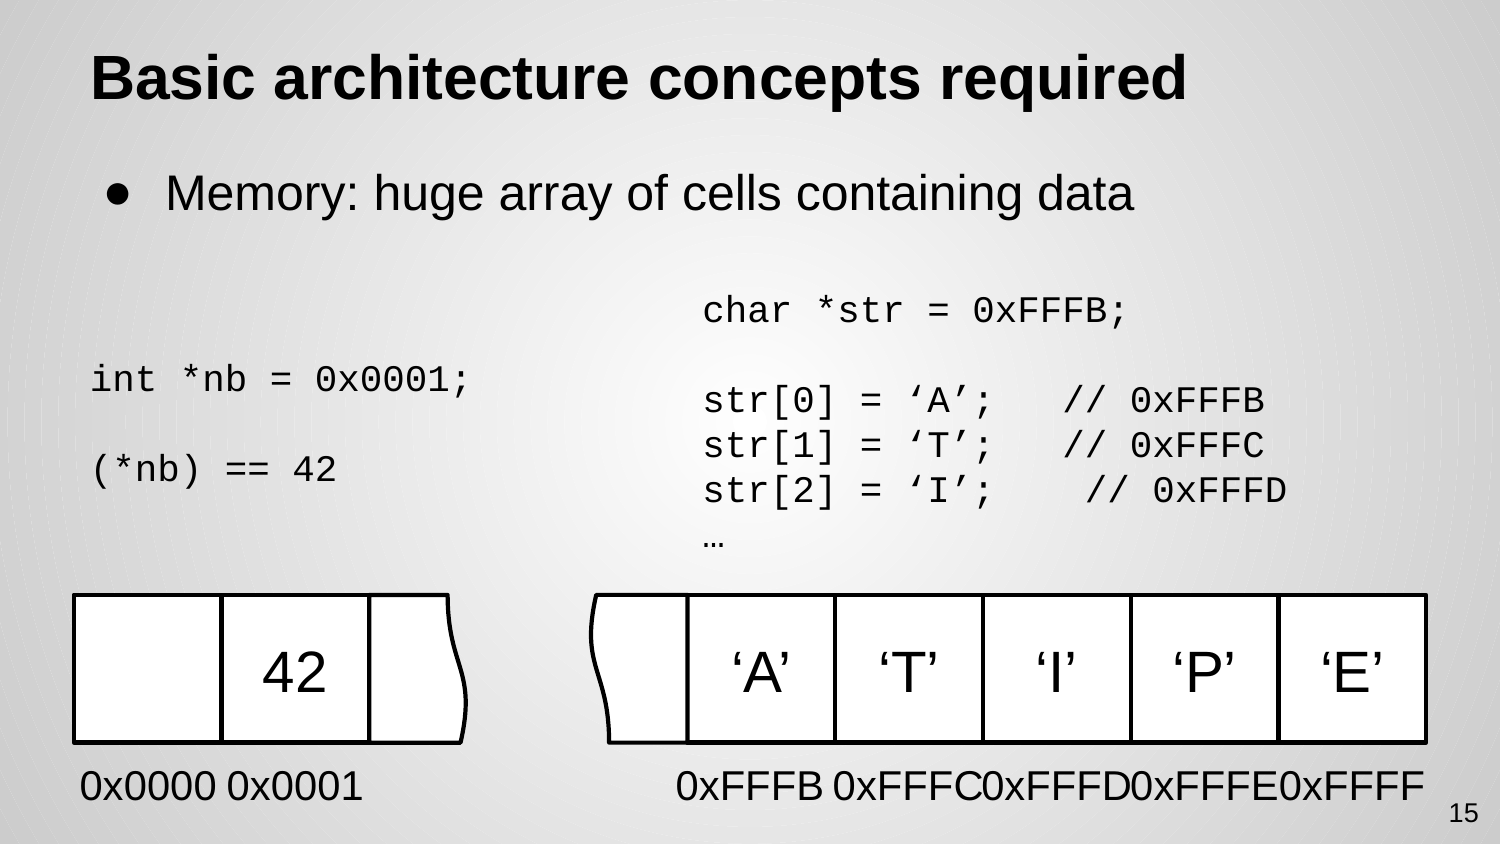

# Basic architecture concepts required
Memory: huge array of cells containing data

char *str = 0xFFFB;

str[0] = ‘A’;   // 0xFFFB
str[1] = ‘T’;   // 0xFFFC
str[2] = ‘I’;    // 0xFFFD
…
int *nb = 0x0001;

(*nb) == 42
‘A’
‘T’

42
‘I’
‘P’
‘E’

0x0000
0xFFFE
0xFFFF
0xFFFD
0x0001
0xFFFB
0xFFFC
15